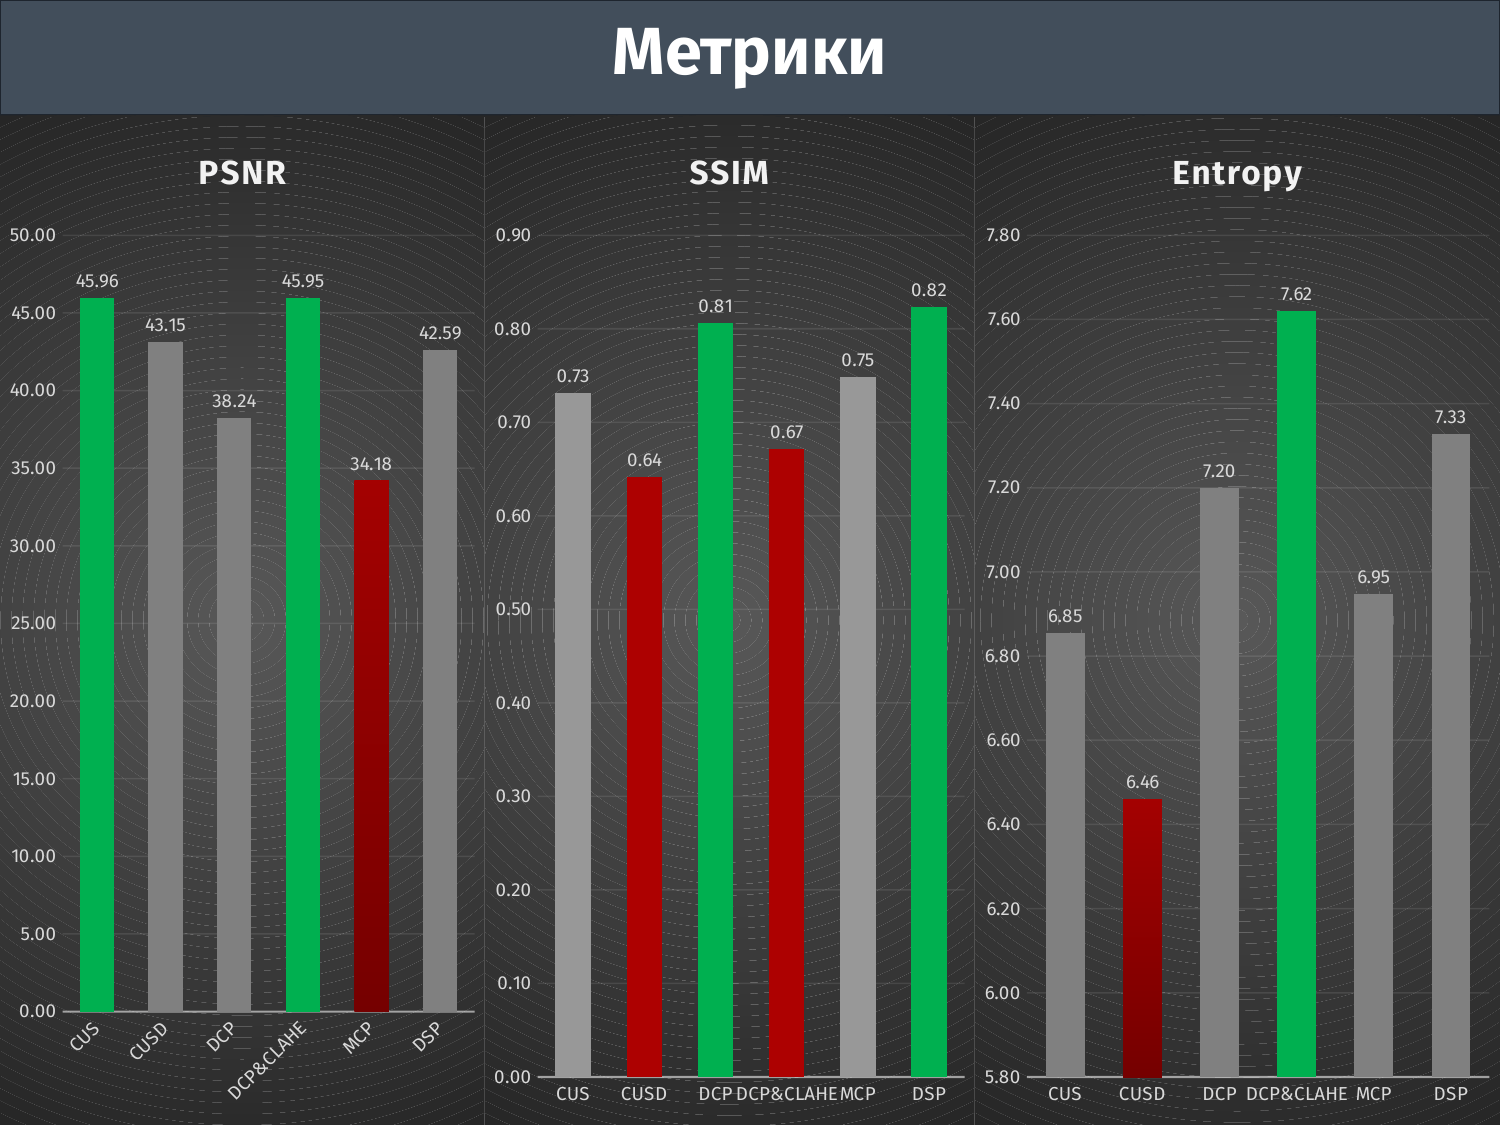

# Метрики

### Chart: SSIM

| Category |  |
|---|---|
| CUS | 0.7318063291139242 |
| CUSD | 0.6416544303797469 |
| DCP | 0.8059063291139241 |
| DCP&CLAHE | 0.6711772151898735 |
| MCP | 0.7489075949367089 |
| DSP | 0.8234417721518986 |

### Chart: PSNR

| Category |  |
|---|---|
| CUS | 45.96044155844156 |
| CUSD | 43.152612987012986 |
| DCP | 38.2363025974026 |
| DCP&CLAHE | 45.95324415584417 |
| MCP | 34.17705714285714 |
| DSP | 42.59348181818182 |

### Chart: Entropy

| Category |  |
|---|---|
| CUS | 6.854777922077921 |
| CUSD | 6.459750649350646 |
| DCP | 7.200402597402601 |
| DCP&CLAHE | 7.620825974025974 |
| MCP | 6.947057142857141 |
| DSP | 7.328055844155845 |